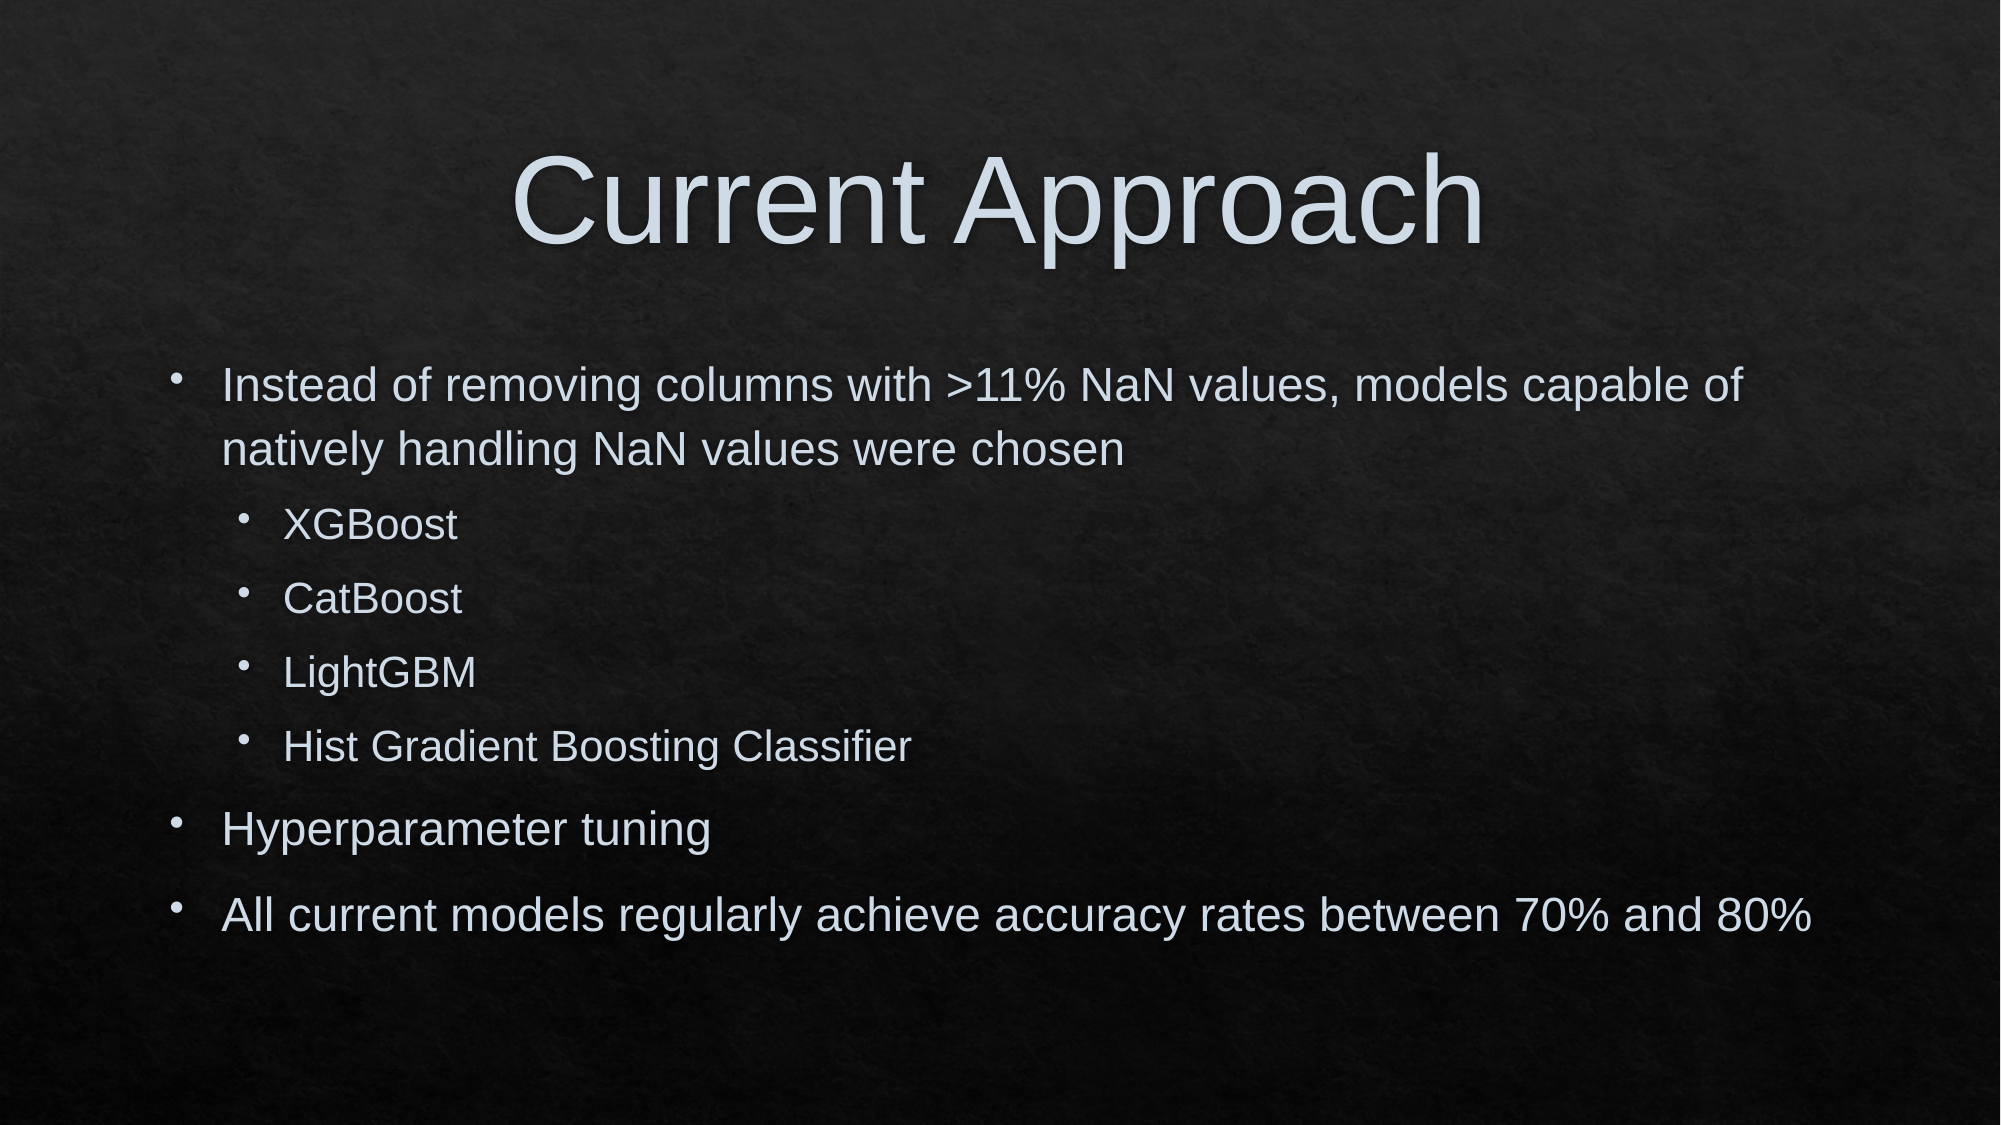

# Current Approach
Instead of removing columns with >11% NaN values, models capable of natively handling NaN values were chosen
XGBoost
CatBoost
LightGBM
Hist Gradient Boosting Classifier
Hyperparameter tuning
All current models regularly achieve accuracy rates between 70% and 80%